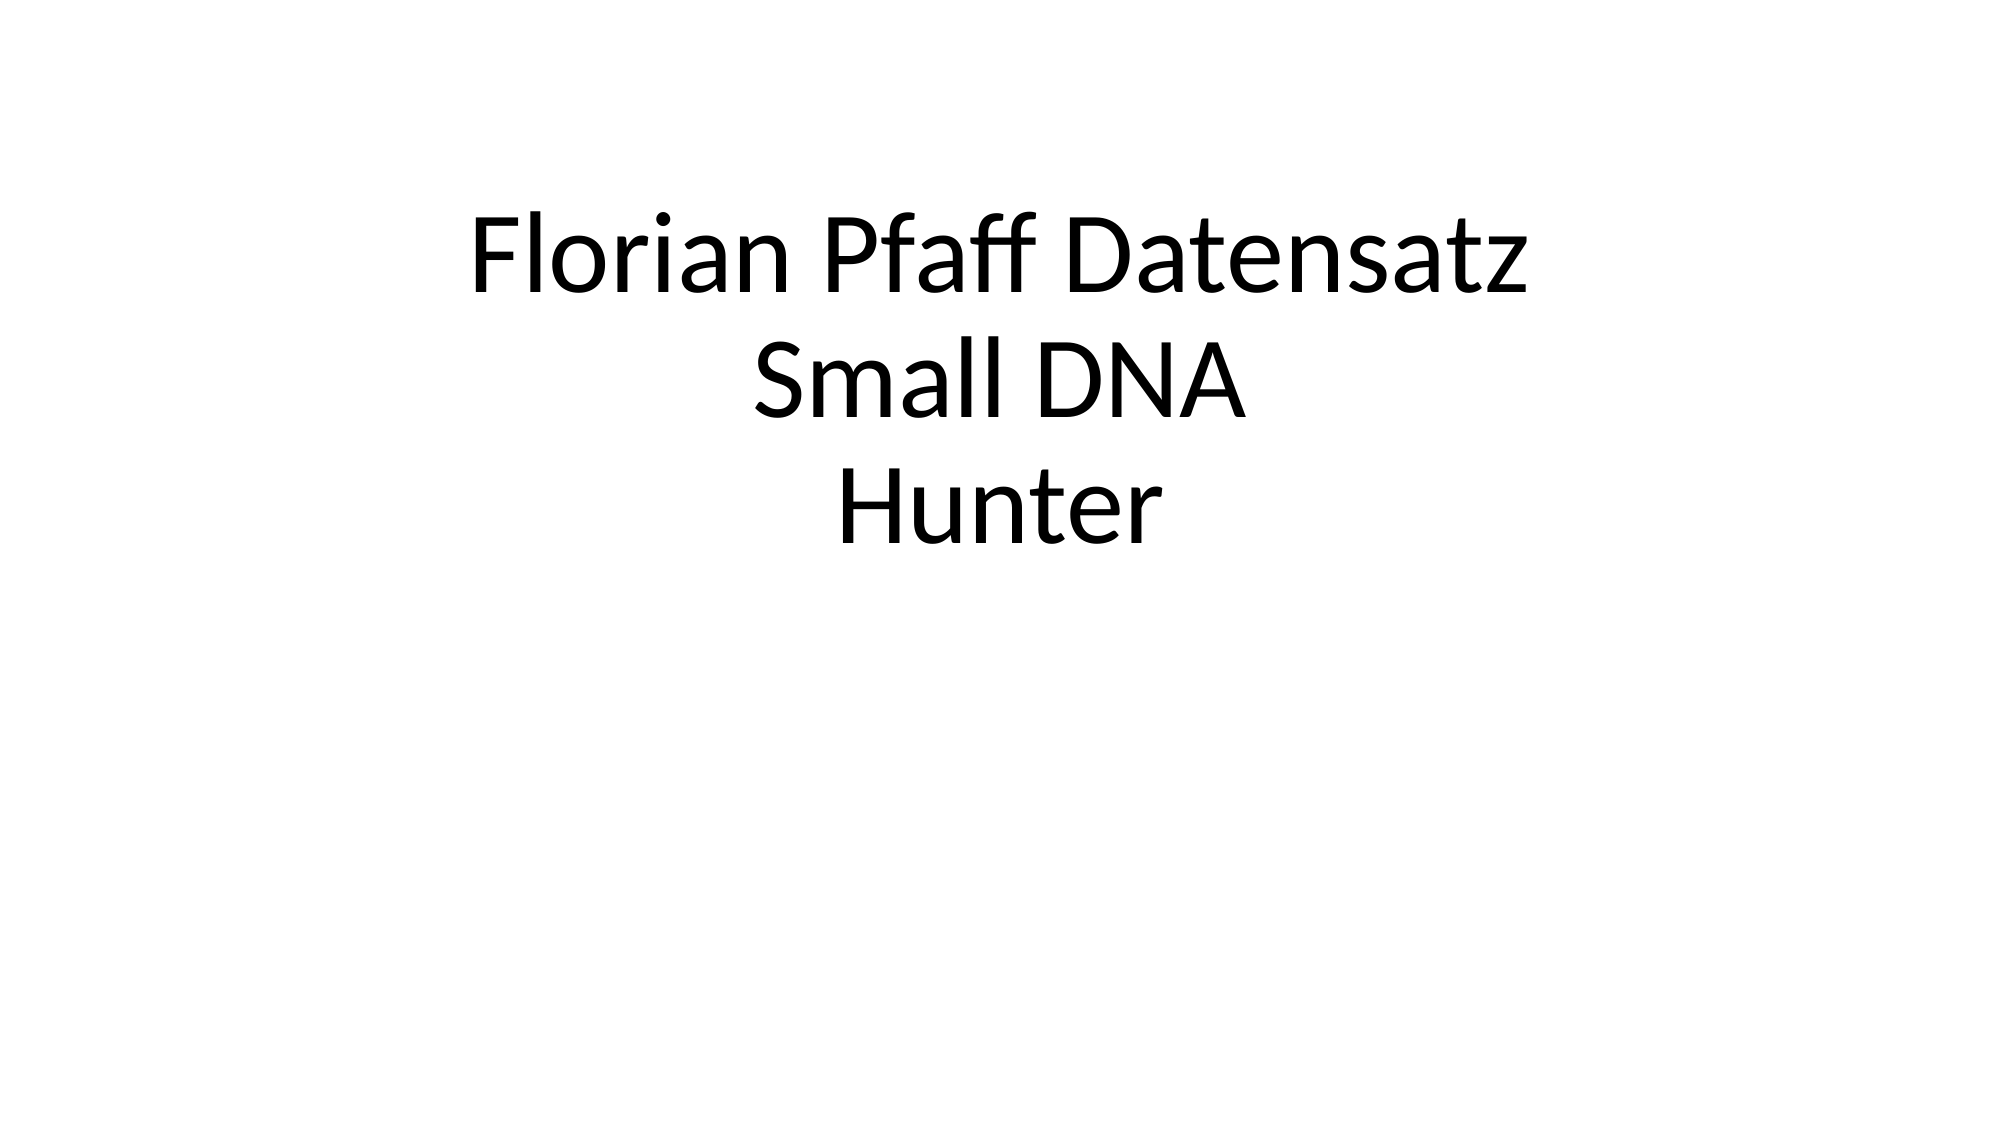

# Florian Pfaff Datensatz Small DNA Hunter